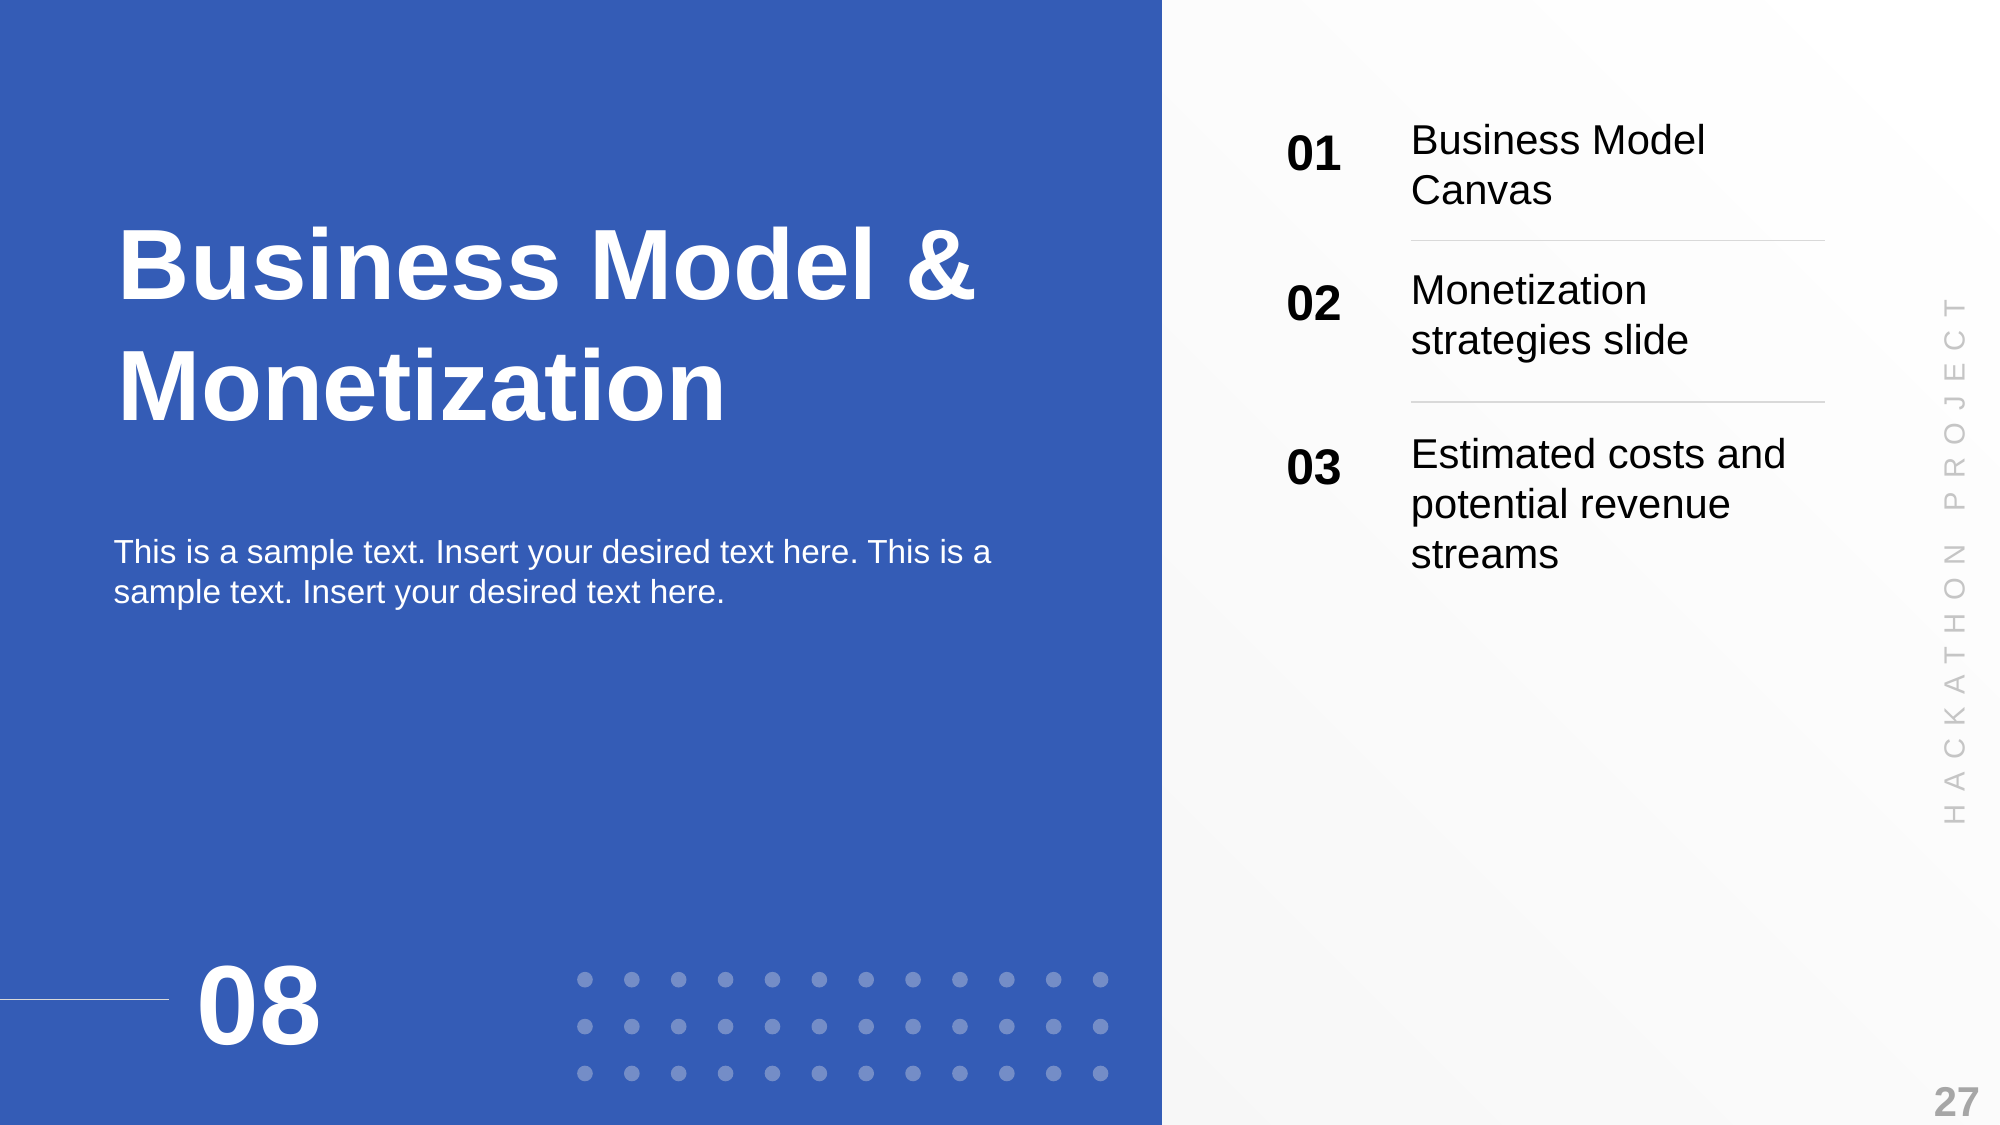

Business Model & Monetization
01
Business Model Canvas
02
Monetization strategies slide
03
Estimated costs and potential revenue streams
This is a sample text. Insert your desired text here. This is a sample text. Insert your desired text here.
HACKATHON PROJECT
08
27